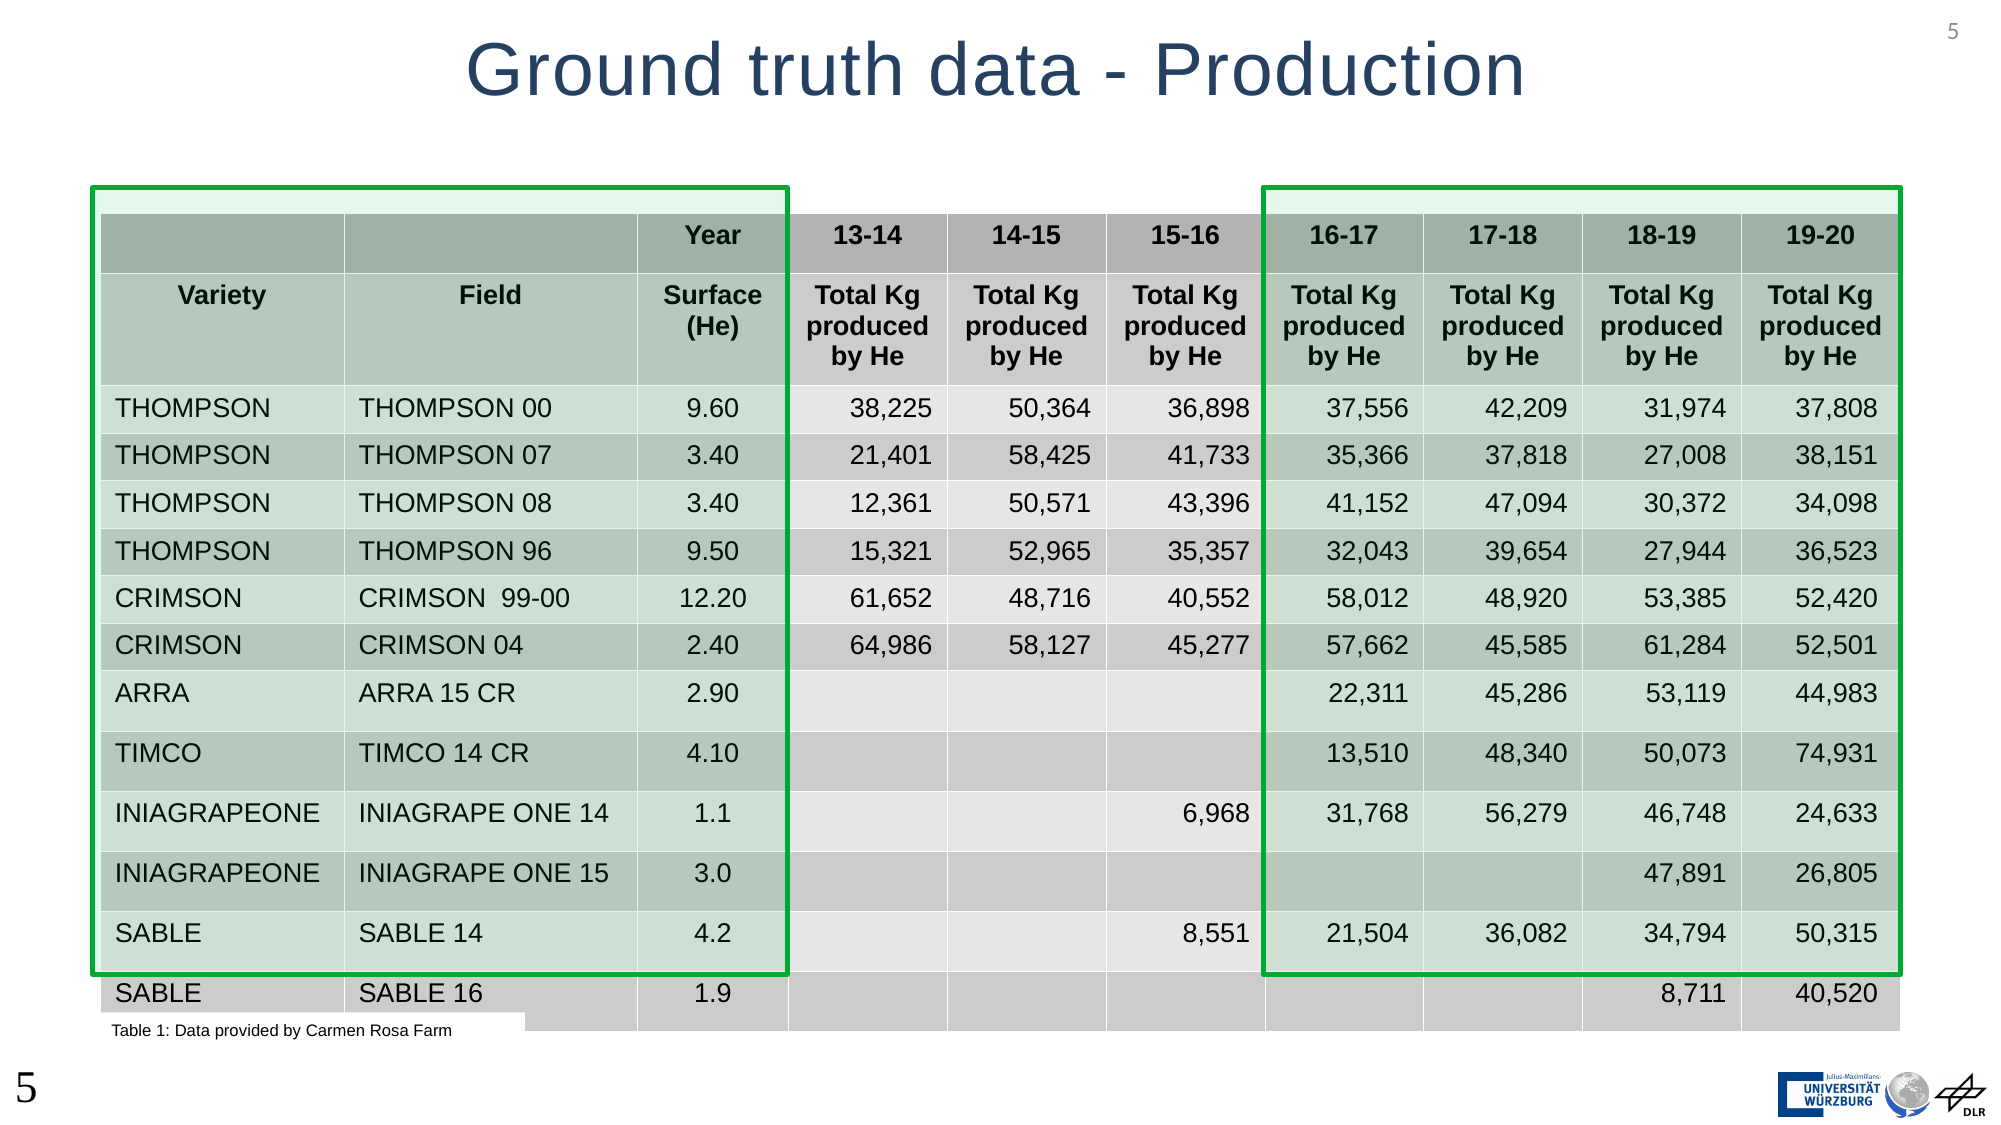

Ground truth data - Production
5

|  |  | Year | 13-14 | 14-15 | 15-16 | 16-17 | 17-18 | 18-19 | 19-20 |
| --- | --- | --- | --- | --- | --- | --- | --- | --- | --- |
| Variety | Field | Surface (He) | Total Kg produced by He | Total Kg produced by He | Total Kg produced by He | Total Kg produced by He | Total Kg produced by He | Total Kg produced by He | Total Kg produced by He |
| THOMPSON | THOMPSON 00 | 9.60 | 38,225 | 50,364 | 36,898 | 37,556 | 42,209 | 31,974 | 37,808 |
| THOMPSON | THOMPSON 07 | 3.40 | 21,401 | 58,425 | 41,733 | 35,366 | 37,818 | 27,008 | 38,151 |
| THOMPSON | THOMPSON 08 | 3.40 | 12,361 | 50,571 | 43,396 | 41,152 | 47,094 | 30,372 | 34,098 |
| THOMPSON | THOMPSON 96 | 9.50 | 15,321 | 52,965 | 35,357 | 32,043 | 39,654 | 27,944 | 36,523 |
| CRIMSON | CRIMSON 99-00 | 12.20 | 61,652 | 48,716 | 40,552 | 58,012 | 48,920 | 53,385 | 52,420 |
| CRIMSON | CRIMSON 04 | 2.40 | 64,986 | 58,127 | 45,277 | 57,662 | 45,585 | 61,284 | 52,501 |
| ARRA | ARRA 15 CR | 2.90 |  |  |  | 22,311 | 45,286 | 53,119 | 44,983 |
| TIMCO | TIMCO 14 CR | 4.10 |  |  |  | 13,510 | 48,340 | 50,073 | 74,931 |
| INIAGRAPEONE | INIAGRAPE ONE 14 | 1.1 |  |  | 6,968 | 31,768 | 56,279 | 46,748 | 24,633 |
| INIAGRAPEONE | INIAGRAPE ONE 15 | 3.0 |  |  |  |  |  | 47,891 | 26,805 |
| SABLE | SABLE 14 | 4.2 |  |  | 8,551 | 21,504 | 36,082 | 34,794 | 50,315 |
| SABLE | SABLE 16 | 1.9 |  |  |  |  |  | 8,711 | 40,520 |
Table 1: Data provided by Carmen Rosa Farm